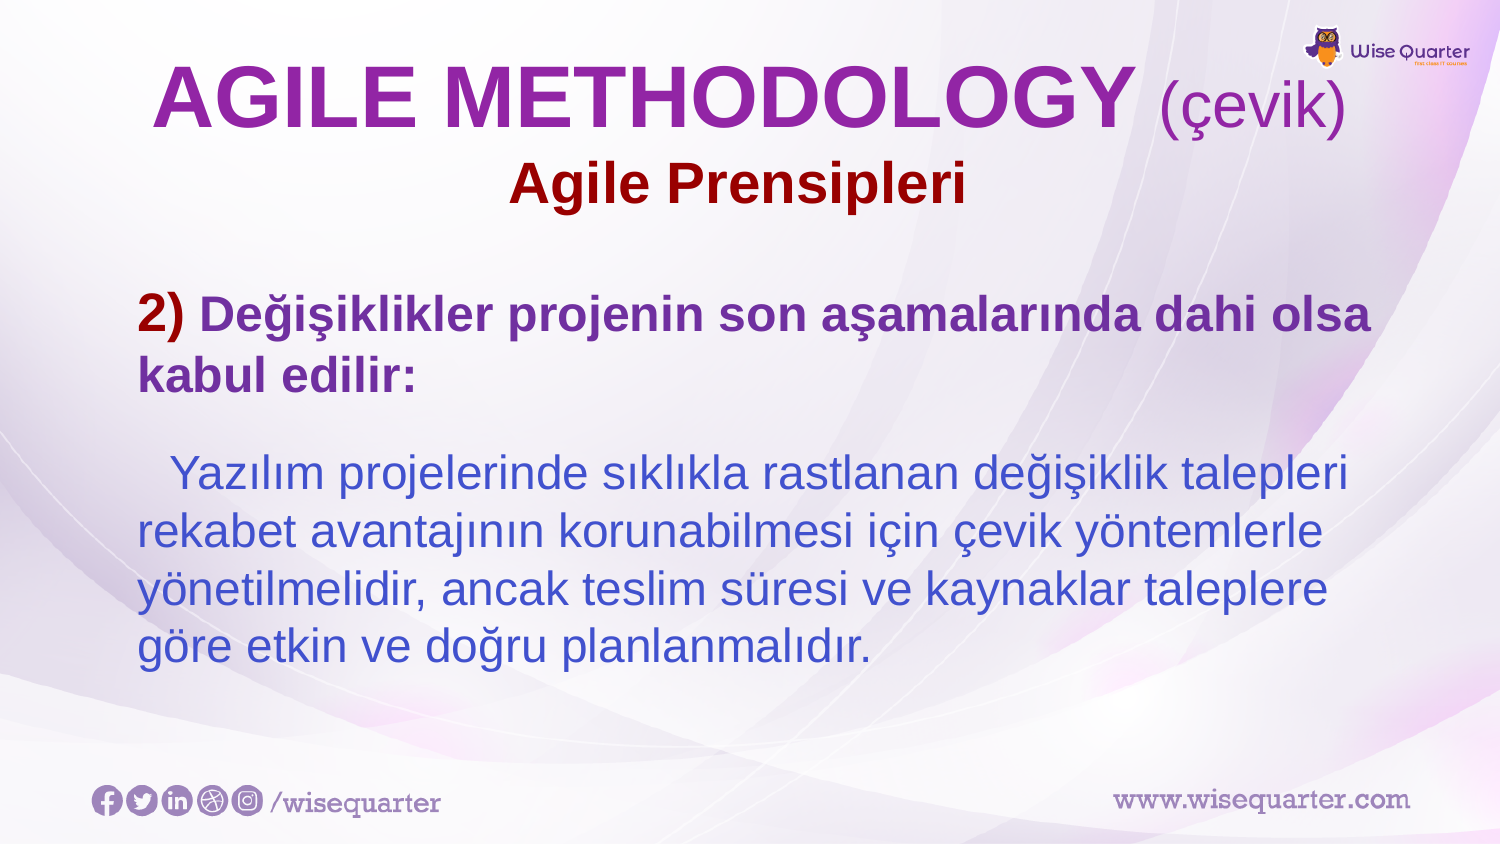

# AGILE METHODOLOGY (çevik)
Agile Prensipleri

2) Değişiklikler projenin son aşamalarında dahi olsa kabul edilir:

Yazılım projelerinde sıklıkla rastlanan değişiklik talepleri rekabet avantajının korunabilmesi için çevik yöntemlerle yönetilmelidir, ancak teslim süresi ve kaynaklar taleplere göre etkin ve doğru planlanmalıdır.